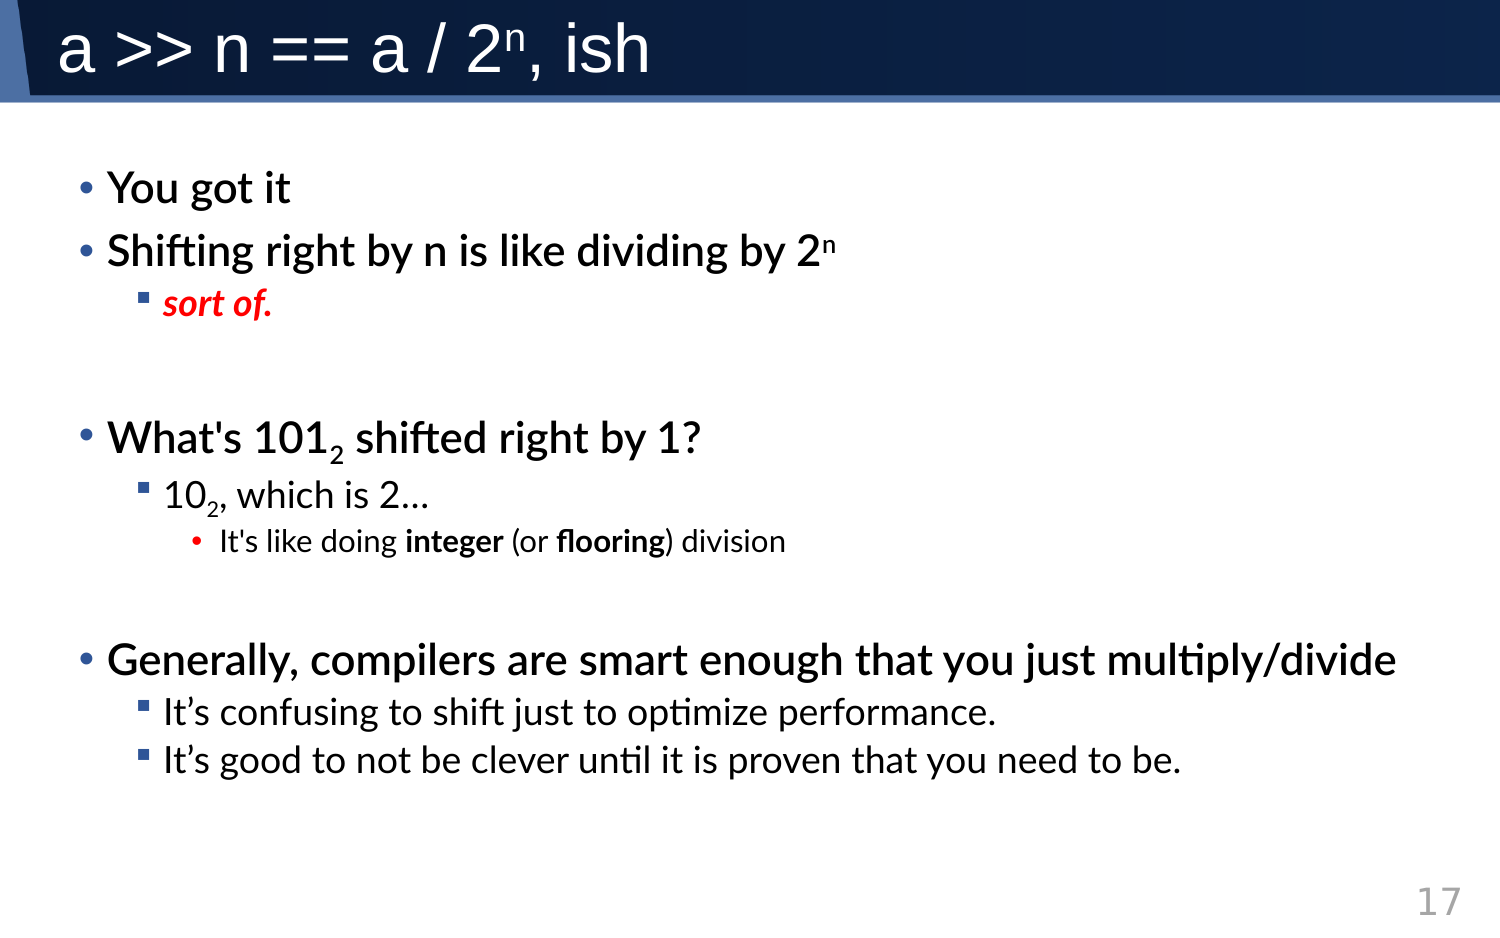

# a >> n == a / 2n, ish
You got it
Shifting right by n is like dividing by 2n
sort of.

What's 1012 shifted right by 1?
102, which is 2…
It's like doing integer (or flooring) division

Generally, compilers are smart enough that you just multiply/divide
It’s confusing to shift just to optimize performance.
It’s good to not be clever until it is proven that you need to be.

17